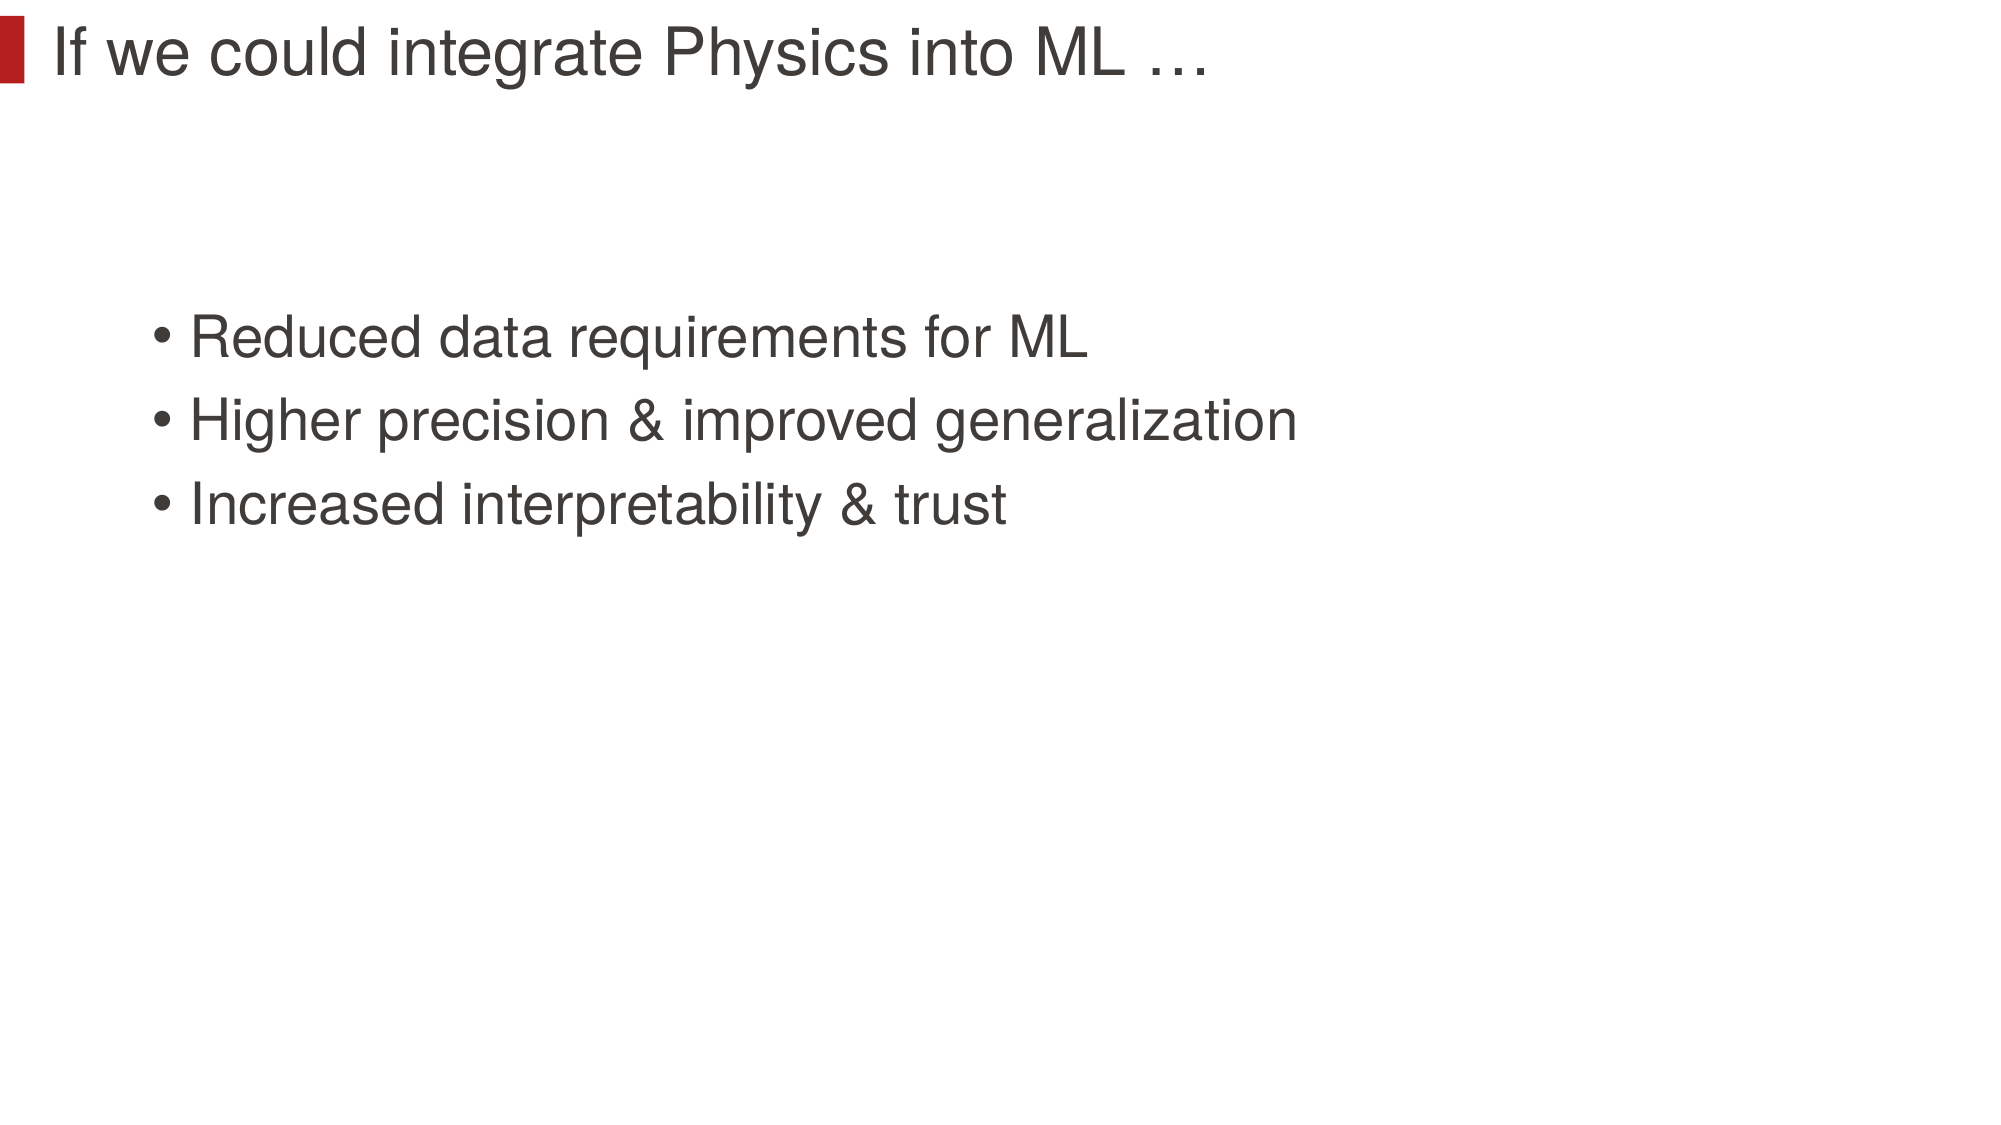

# If we could integrate Physics into ML …
Reduced data requirements for ML
Higher precision & improved generalization
Increased interpretability & trust